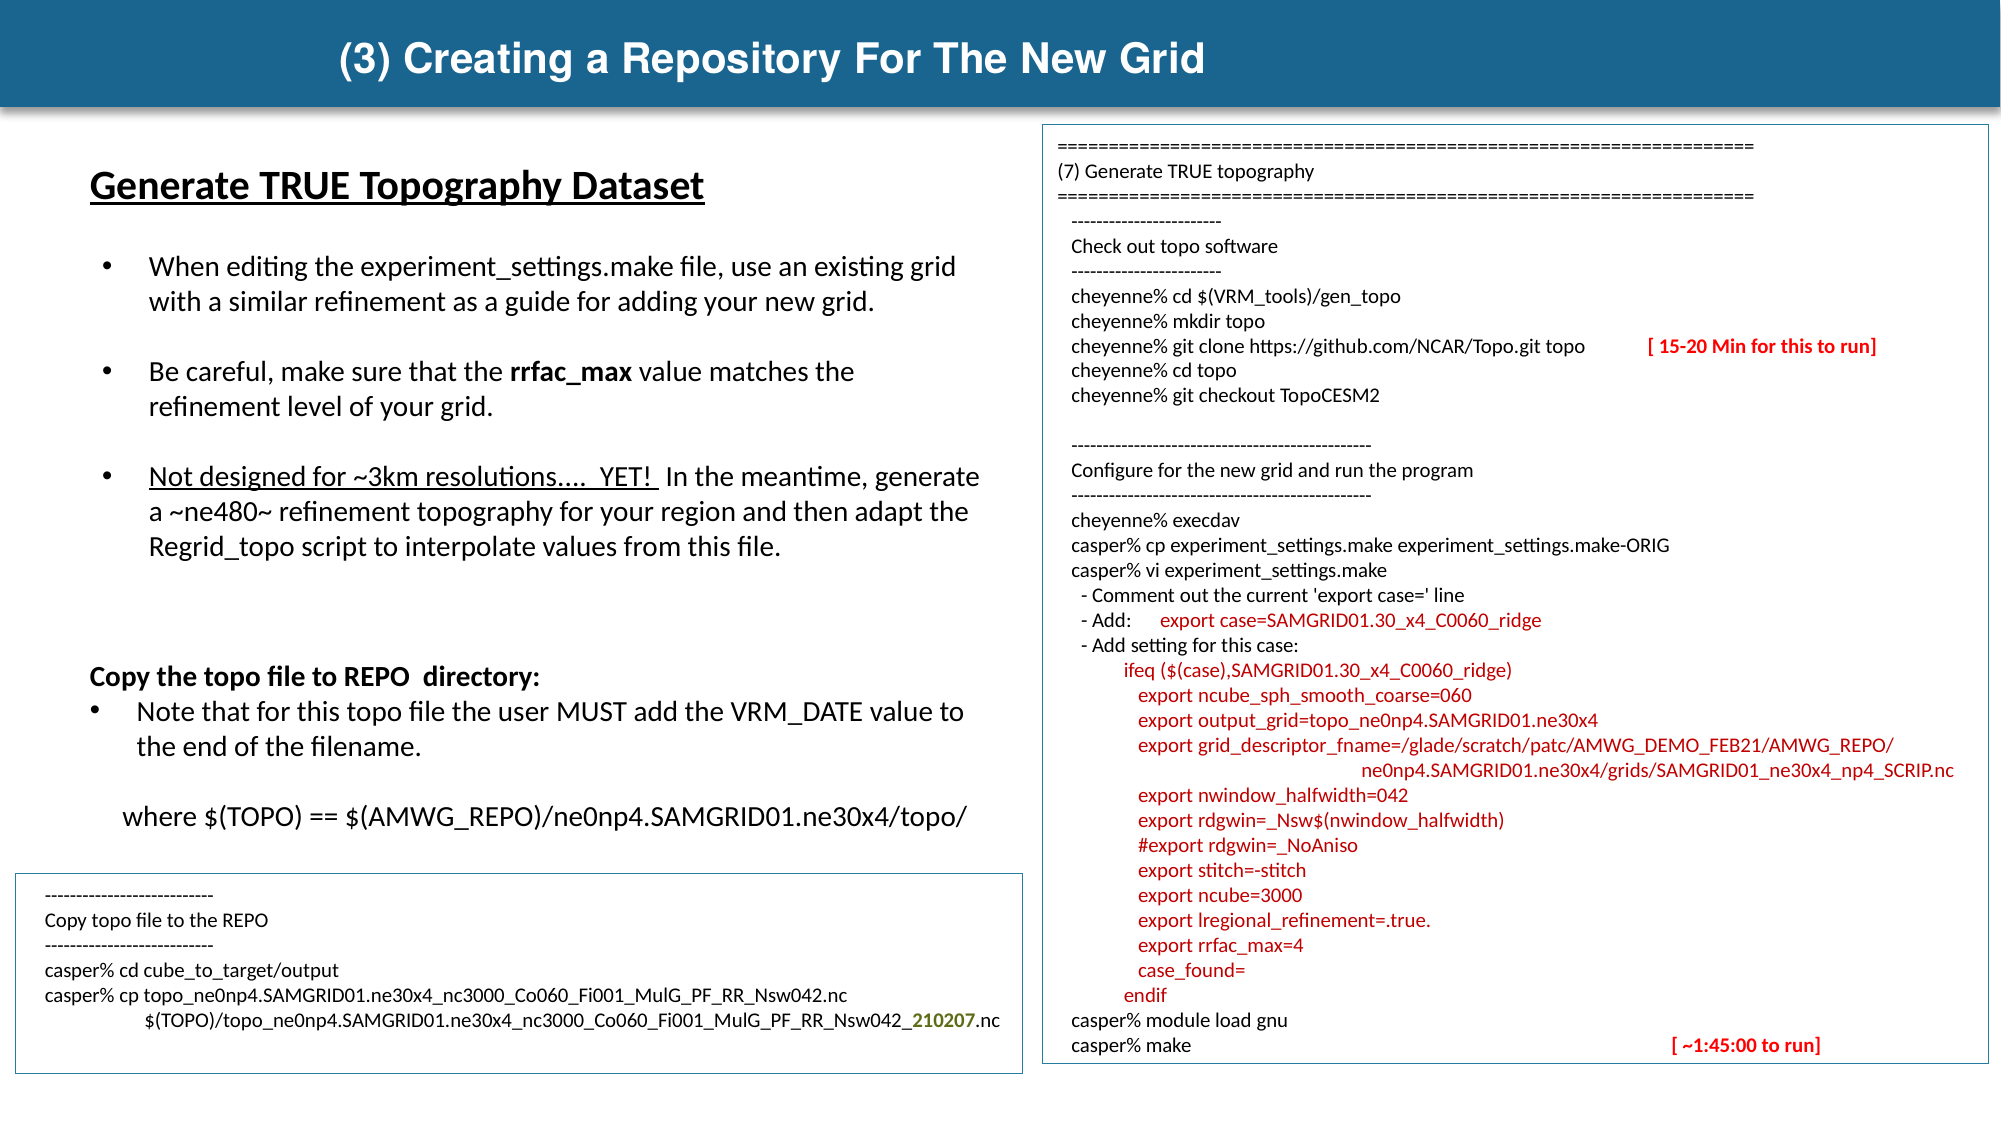

# (3) Creating a Repository For The New Grid
====================================================================
(7) Generate TRUE topography
====================================================================
   ------------------------
   Check out topo software
   ------------------------
   cheyenne% cd $(VRM_tools)/gen_topo
   cheyenne% mkdir topo
   cheyenne% git clone https://github.com/NCAR/Topo.git topo             [ 15-20 Min for this to run]
   cheyenne% cd topo
   cheyenne% git checkout TopoCESM2

   ------------------------------------------------
   Configure for the new grid and run the program
   ------------------------------------------------
   cheyenne% execdav
   casper% cp experiment_settings.make experiment_settings.make-ORIG
   casper% vi experiment_settings.make
     - Comment out the current 'export case=' line
     - Add:      export case=SAMGRID01.30_x4_C0060_ridge
     - Add setting for this case:
              ifeq ($(case),SAMGRID01.30_x4_C0060_ridge)
                 export ncube_sph_smooth_coarse=060
                 export output_grid=topo_ne0np4.SAMGRID01.ne30x4
                 export grid_descriptor_fname=/glade/scratch/patc/AMWG_DEMO_FEB21/AMWG_REPO/
                                                                ne0np4.SAMGRID01.ne30x4/grids/SAMGRID01_ne30x4_np4_SCRIP.nc
                 export nwindow_halfwidth=042
                 export rdgwin=_Nsw$(nwindow_halfwidth)
                 #export rdgwin=_NoAniso
                 export stitch=-stitch
                 export ncube=3000
                 export lregional_refinement=.true.
                 export rrfac_max=4
                 case_found=
              endif
   casper% module load gnu
   casper% make                                                                                                     [ ~1:45:00 to run]
Generate TRUE Topography Dataset

When editing the experiment_settings.make file, use an existing grid with a similar refinement as a guide for adding your new grid.

Be careful, make sure that the rrfac_max value matches the refinement level of your grid.

Not designed for ~3km resolutions....  YET!  In the meantime, generate a ~ne480~ refinement topography for your region and then adapt the Regrid_topo script to interpolate values from this file.
Copy the topo file to REPO  directory:
Note that for this topo file the user MUST add the VRM_DATE value to the end of the filename.

     where $(TOPO) == $(AMWG_REPO)/ne0np4.SAMGRID01.ne30x4/topo/
   ---------------------------
   Copy topo file to the REPO
   ---------------------------
   casper% cd cube_to_target/output
   casper% cp topo_ne0np4.SAMGRID01.ne30x4_nc3000_Co060_Fi001_MulG_PF_RR_Nsw042.nc
                        $(TOPO)/topo_ne0np4.SAMGRID01.ne30x4_nc3000_Co060_Fi001_MulG_PF_RR_Nsw042_210207.nc